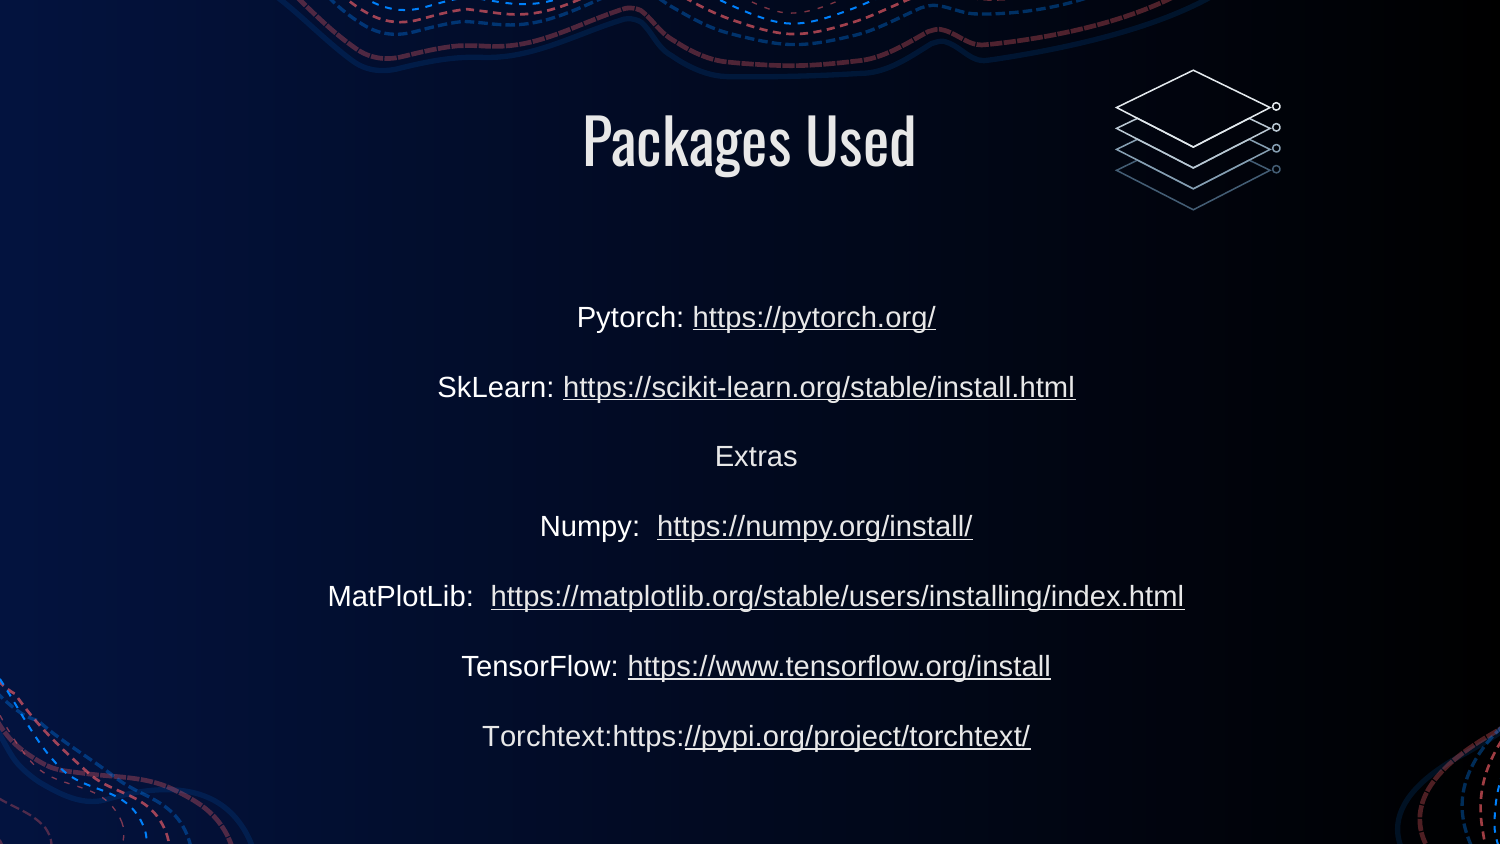

# Packages Used
Pytorch: https://pytorch.org/

SkLearn: https://scikit-learn.org/stable/install.html

Extras

Numpy:  https://numpy.org/install/

MatPlotLib:  https://matplotlib.org/stable/users/installing/index.html

TensorFlow: https://www.tensorflow.org/install

Torchtext:https://pypi.org/project/torchtext/